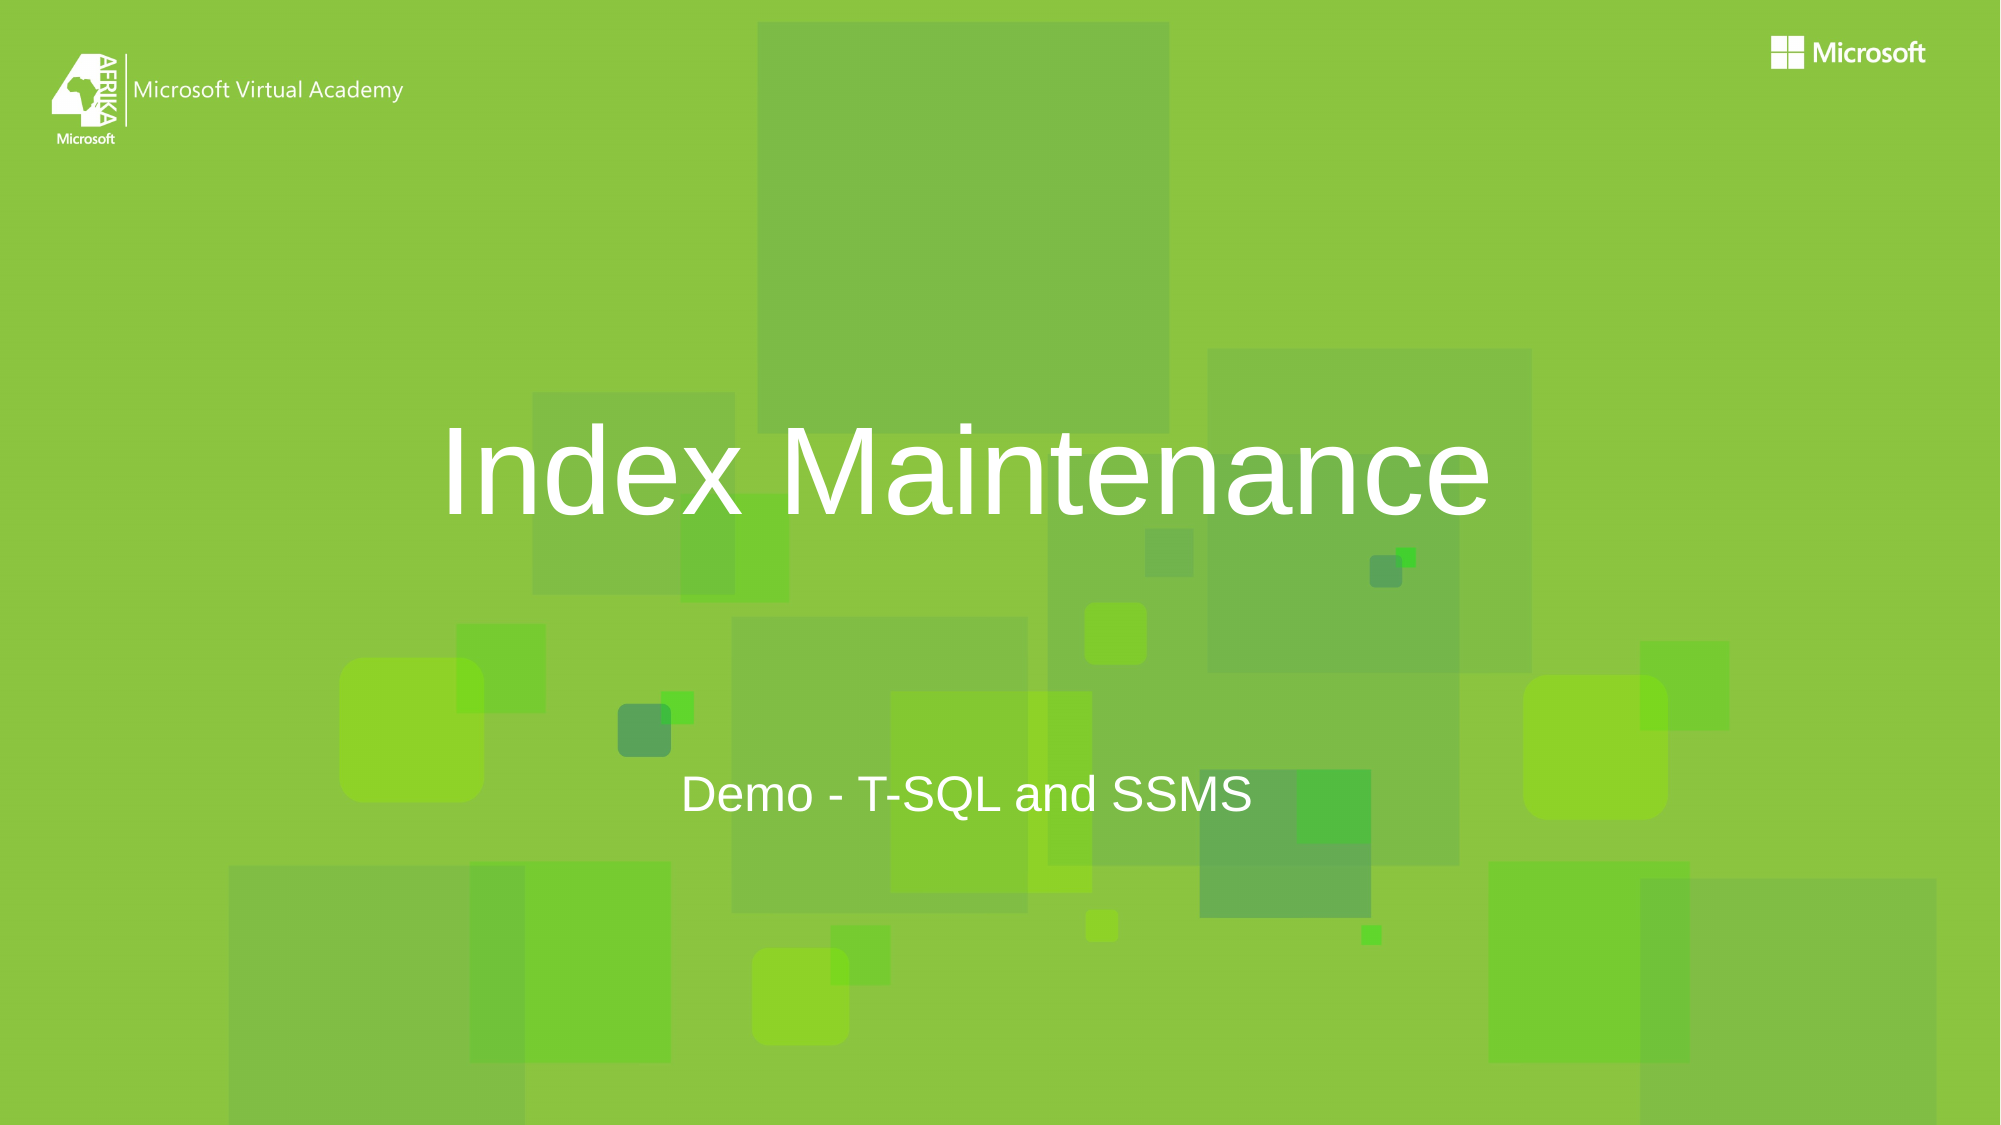

# Index Maintenance
Demo - T-SQL and SSMS